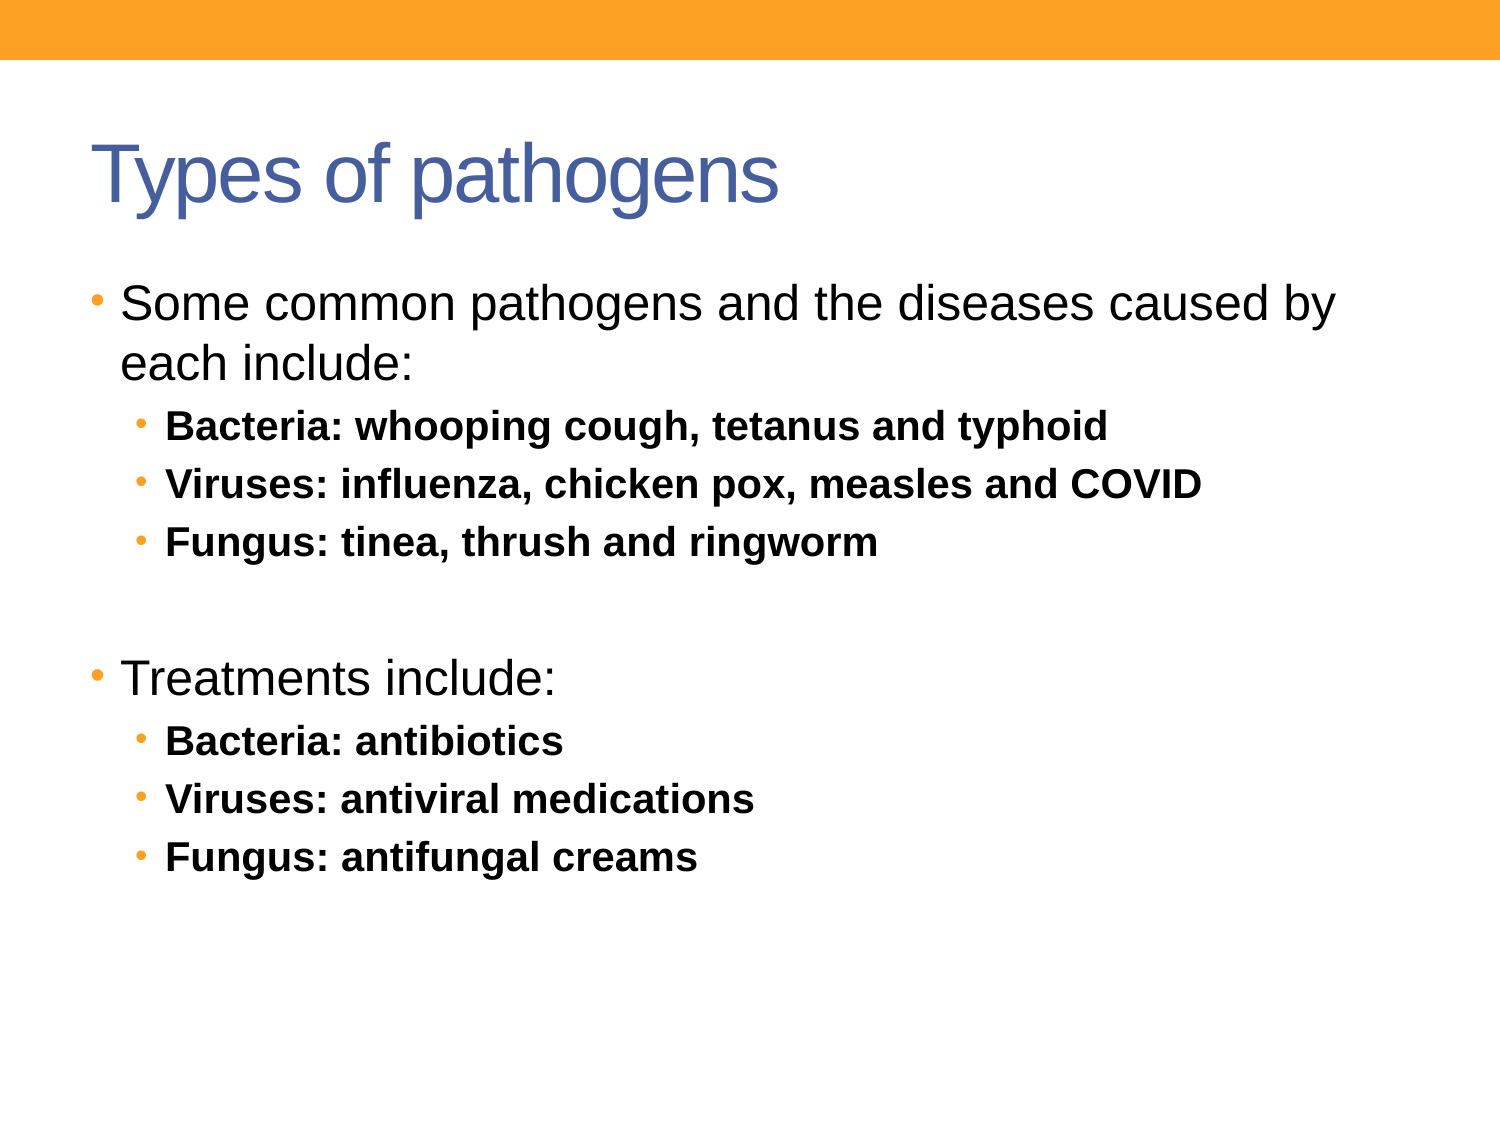

# Types of pathogens
Some common pathogens and the diseases caused by each include:
Bacteria: whooping cough, tetanus and typhoid
Viruses: influenza, chicken pox, measles and COVID
Fungus: tinea, thrush and ringworm

Treatments include:
Bacteria: antibiotics
Viruses: antiviral medications
Fungus: antifungal creams